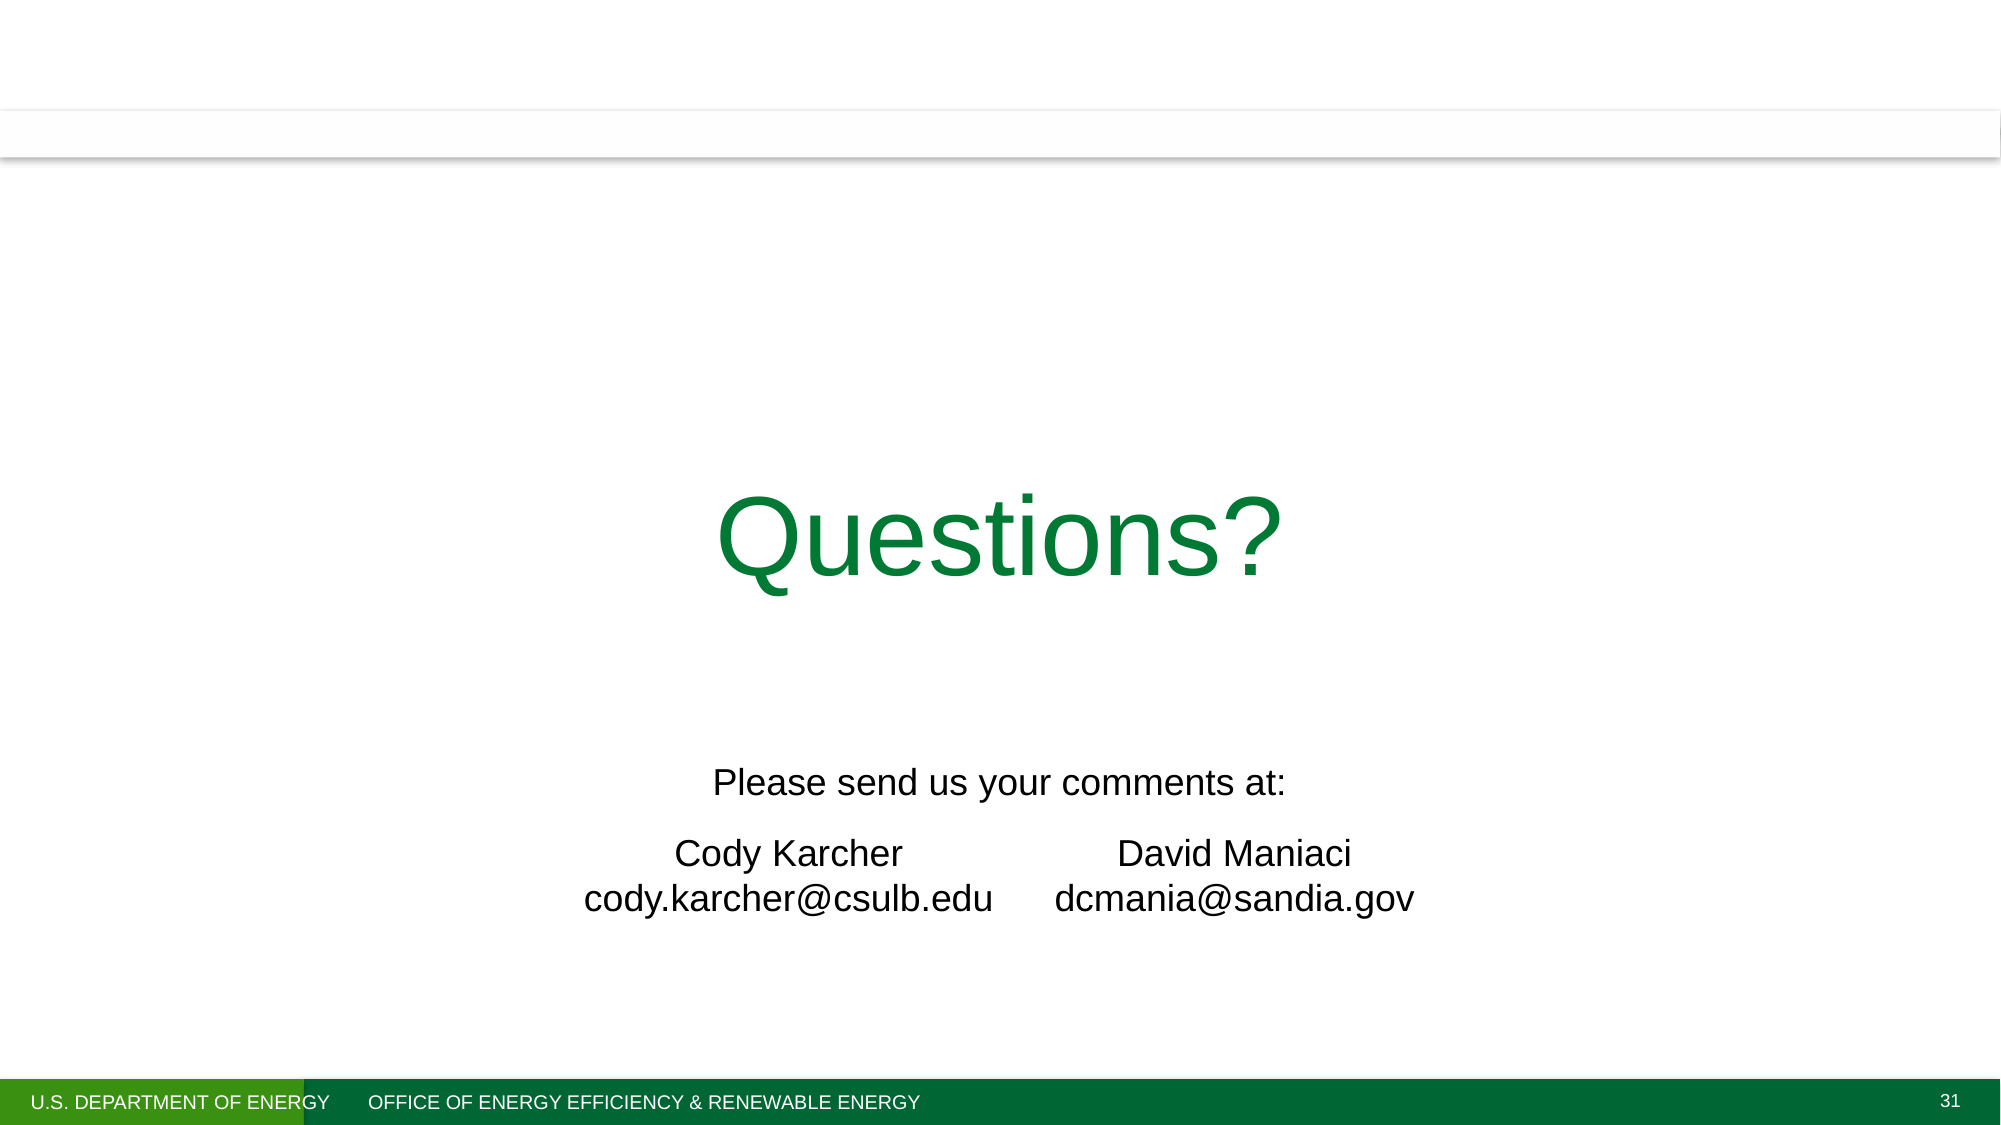

# Questions?
Please send us your comments at:
Cody Karcher
cody.karcher@csulb.edu
David Maniaci
dcmania@sandia.gov